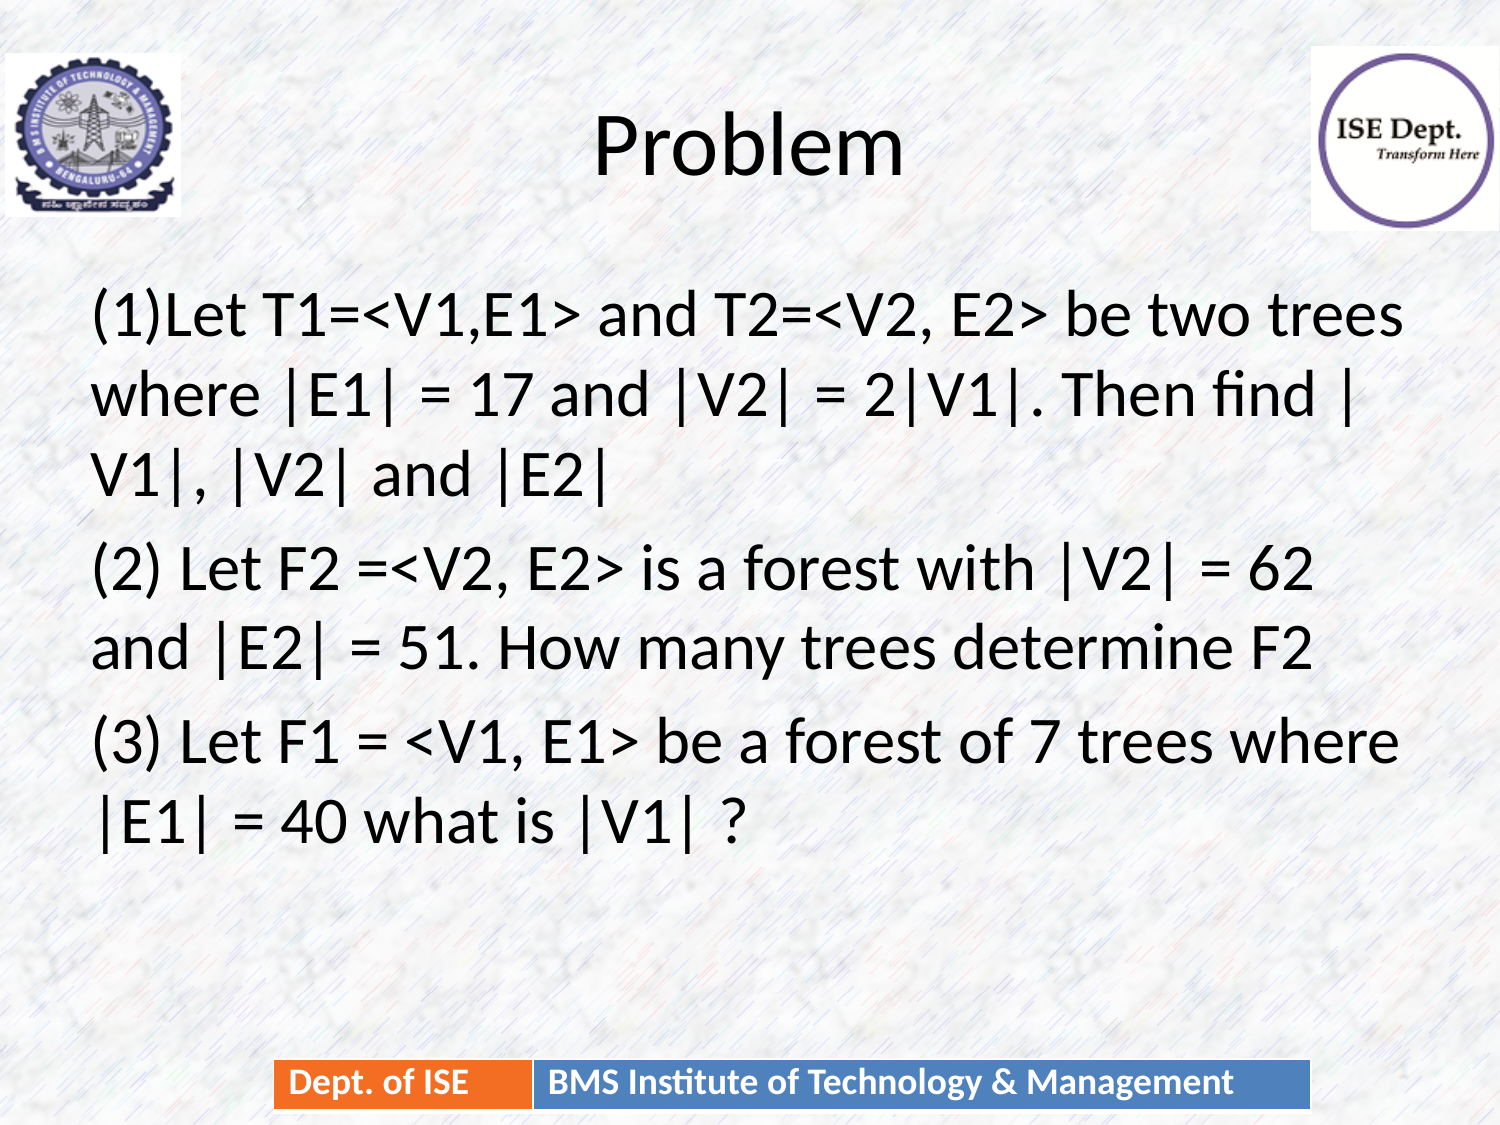

# Problem
(1)Let T1=<V1,E1> and T2=<V2, E2> be two trees where |E1| = 17 and |V2| = 2|V1|. Then find |V1|, |V2| and |E2|
(2) Let F2 =<V2, E2> is a forest with |V2| = 62 and |E2| = 51. How many trees determine F2
(3) Let F1 = <V1, E1> be a forest of 7 trees where |E1| = 40 what is |V1| ?

25